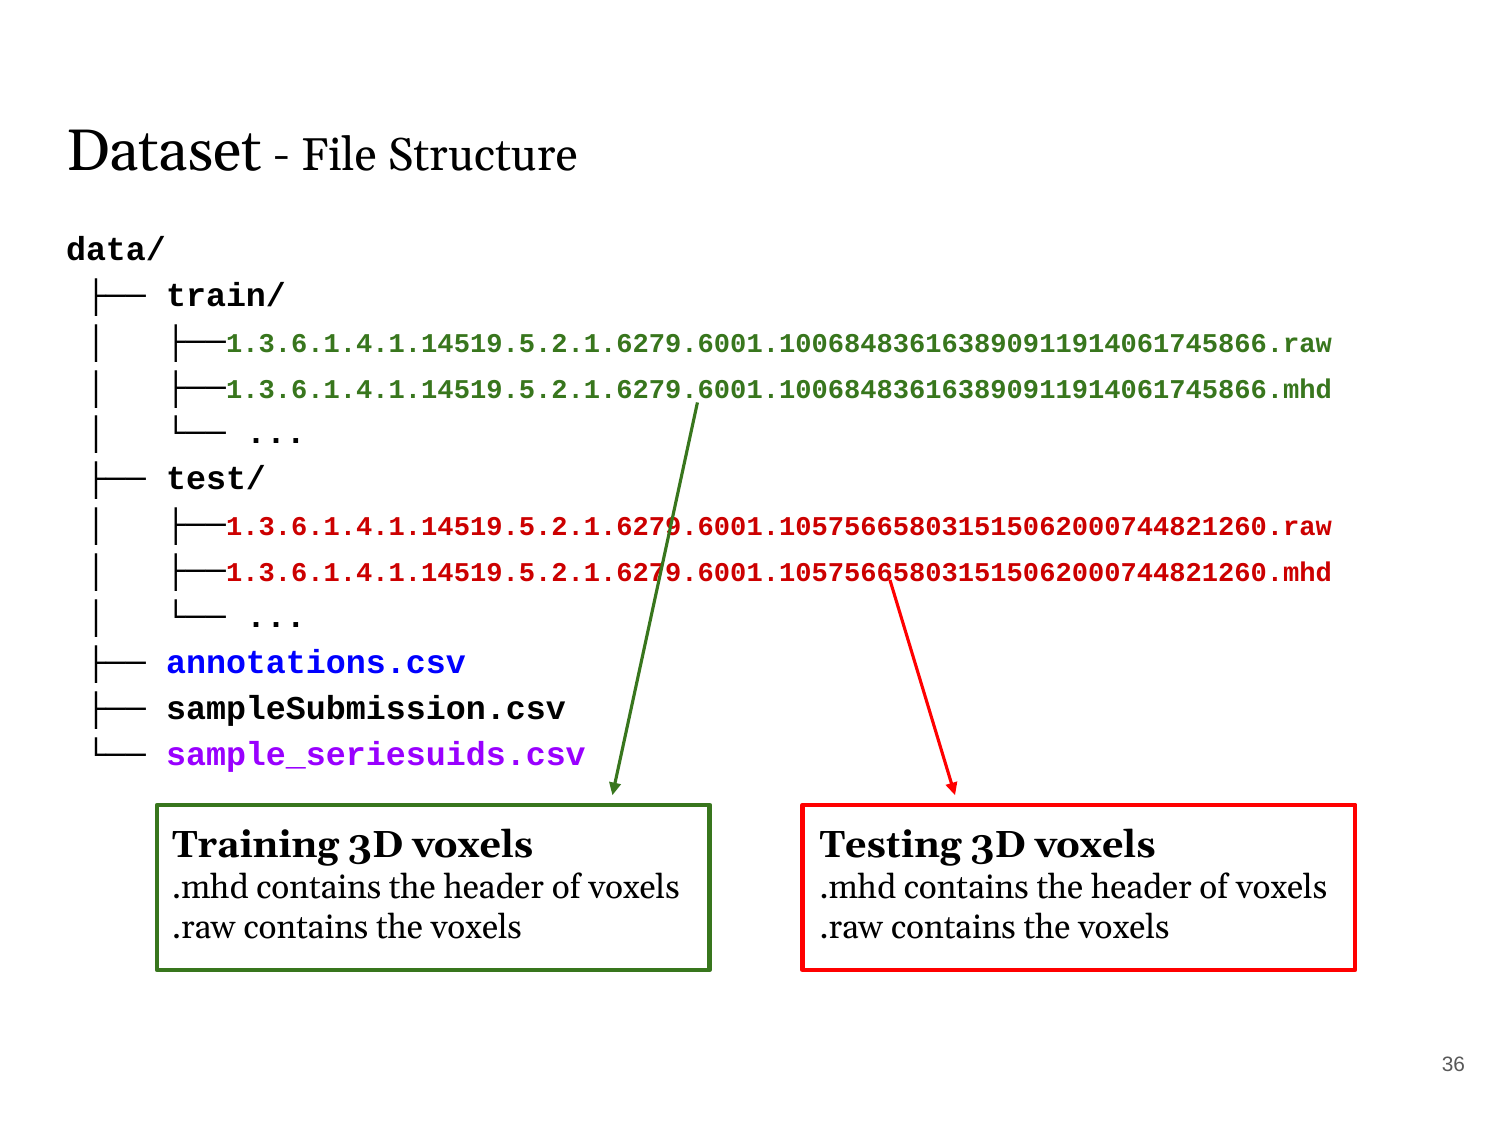

# Dataset - File Structure
data/
 ├── train/
 │   ├──1.3.6.1.4.1.14519.5.2.1.6279.6001.100684836163890911914061745866.raw
 │   ├──1.3.6.1.4.1.14519.5.2.1.6279.6001.100684836163890911914061745866.mhd
 │   └── ...
 ├── test/
 │   ├──1.3.6.1.4.1.14519.5.2.1.6279.6001.105756658031515062000744821260.raw
 │   ├──1.3.6.1.4.1.14519.5.2.1.6279.6001.105756658031515062000744821260.mhd
 │   └── ...
 ├── annotations.csv
 ├── sampleSubmission.csv
 └── sample_seriesuids.csv
Training 3D voxels
.mhd contains the header of voxels
.raw contains the voxels

Testing 3D voxels
.mhd contains the header of voxels
.raw contains the voxels

36